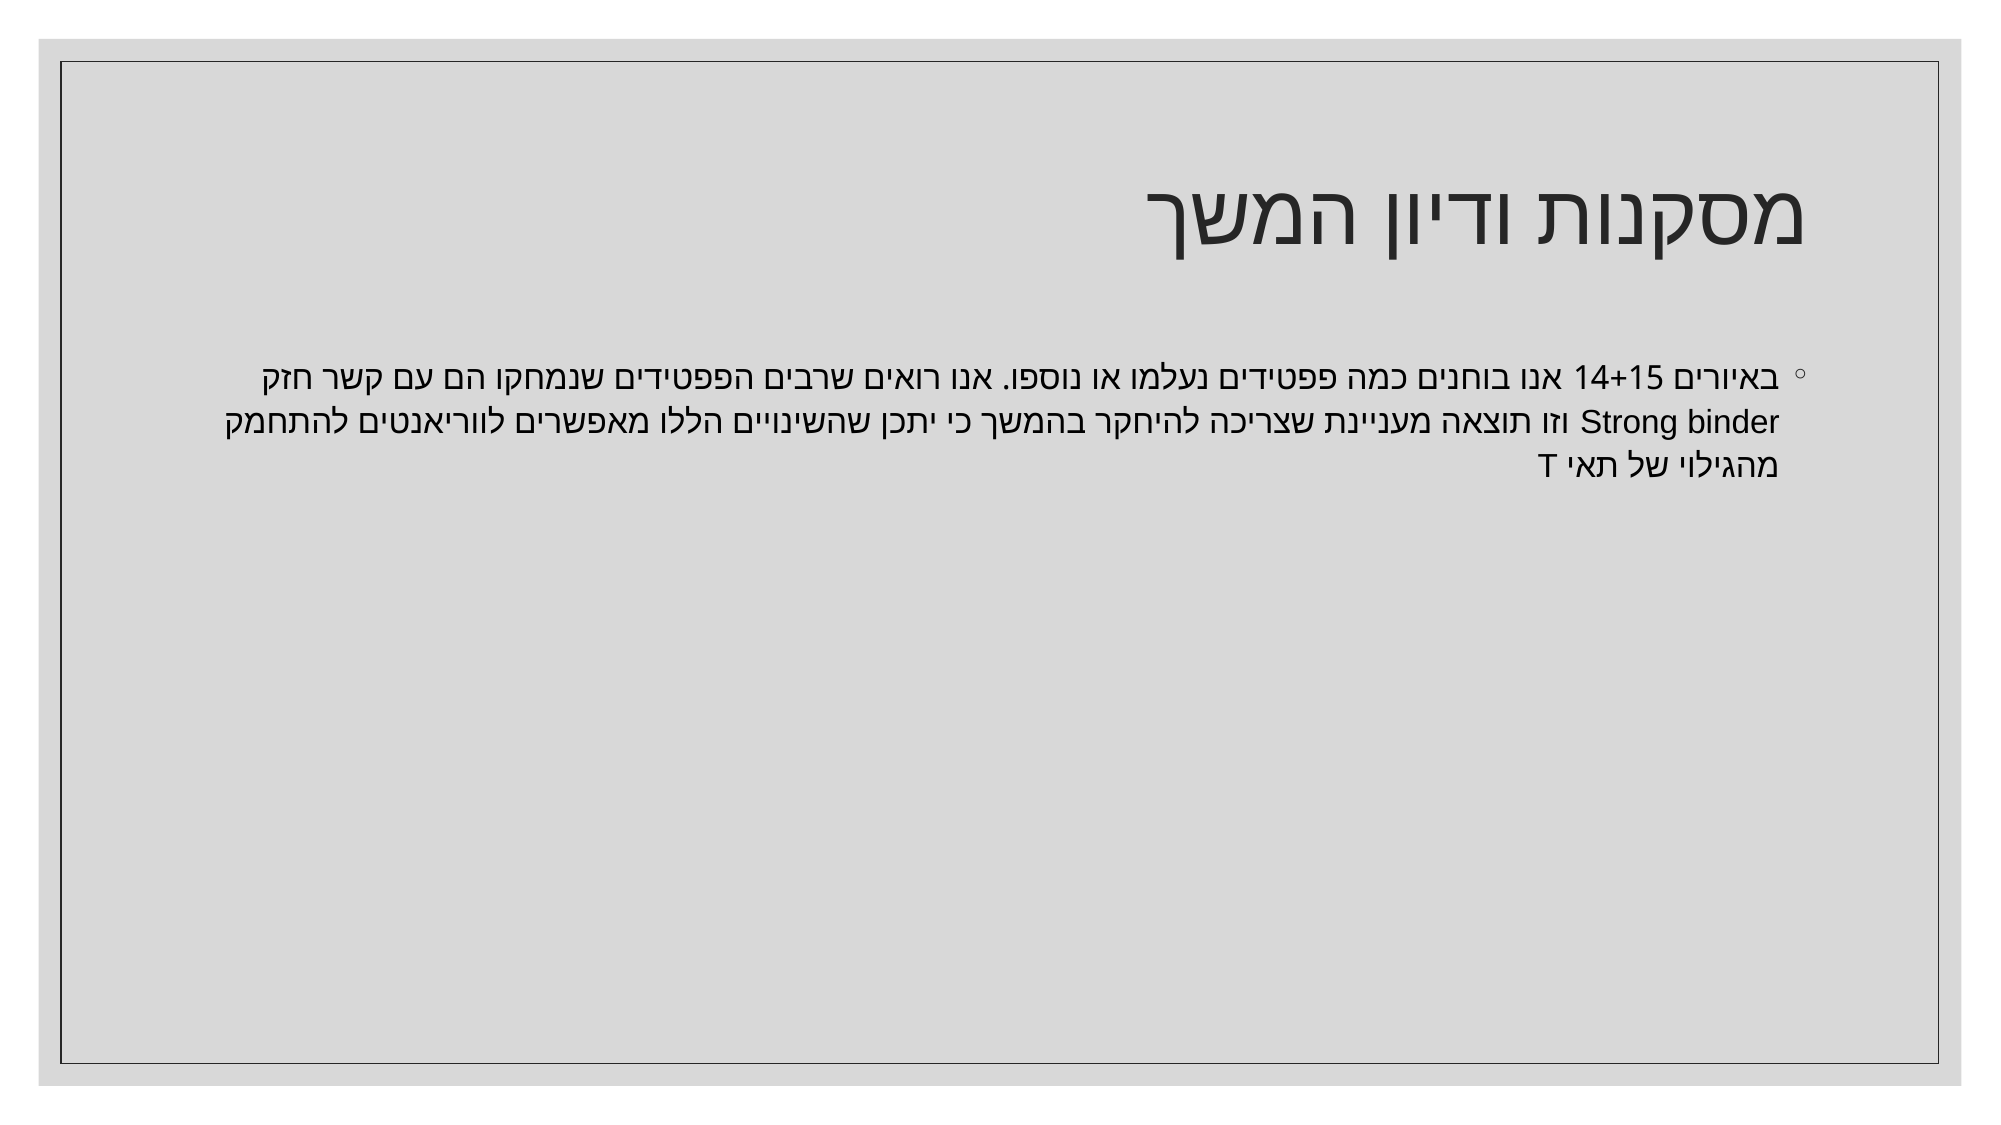

# מסקנות ודיון המשך
באיורים 14+15 אנו בוחנים כמה פפטידים נעלמו או נוספו. אנו רואים שרבים הפפטידים שנמחקו הם עם קשר חזק Strong binder וזו תוצאה מעניינת שצריכה להיחקר בהמשך כי יתכן שהשינויים הללו מאפשרים לווריאנטים להתחמק מהגילוי של תאי T